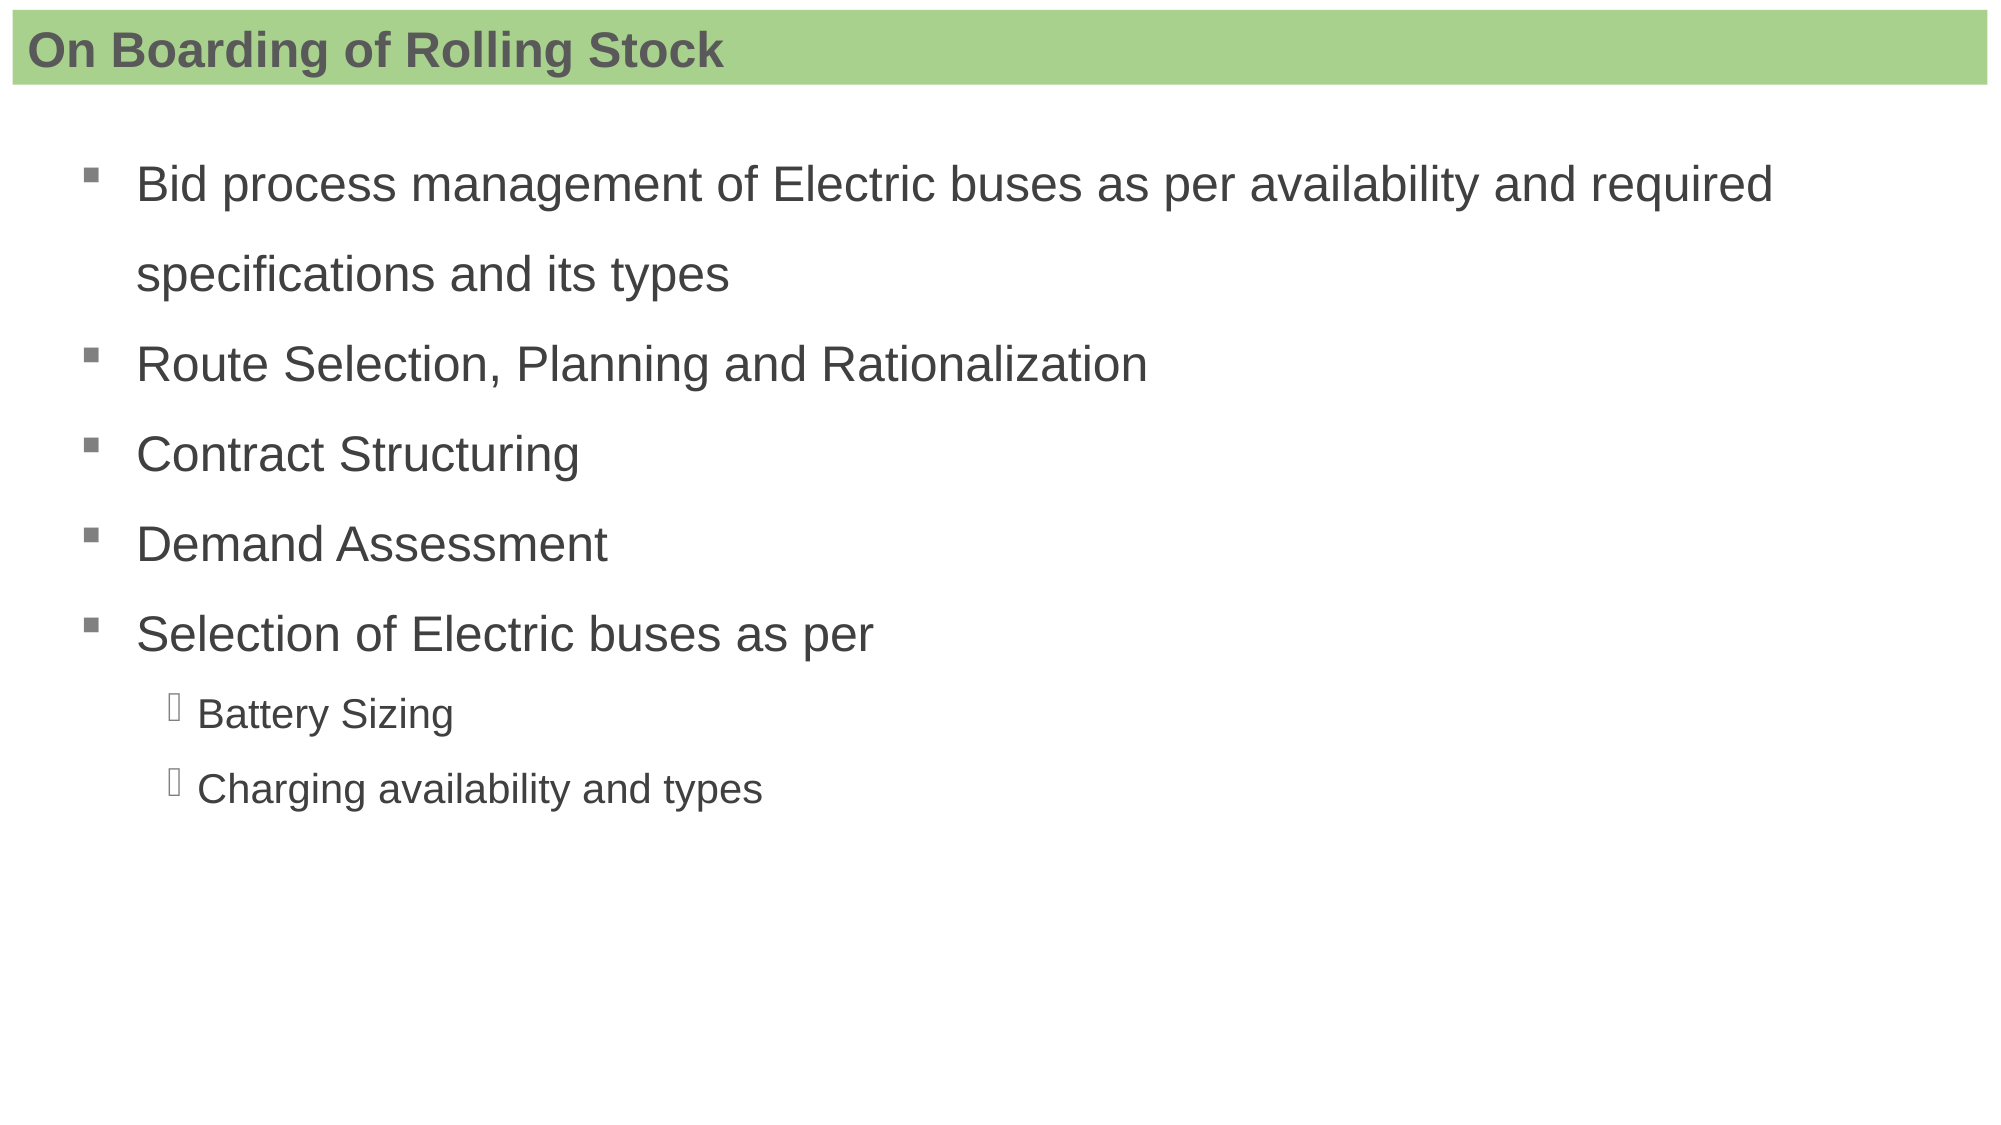

On Boarding of Rolling Stock
Bid process management of Electric buses as per availability and required specifications and its types
Route Selection, Planning and Rationalization
Contract Structuring
Demand Assessment
Selection of Electric buses as per
Battery Sizing
Charging availability and types